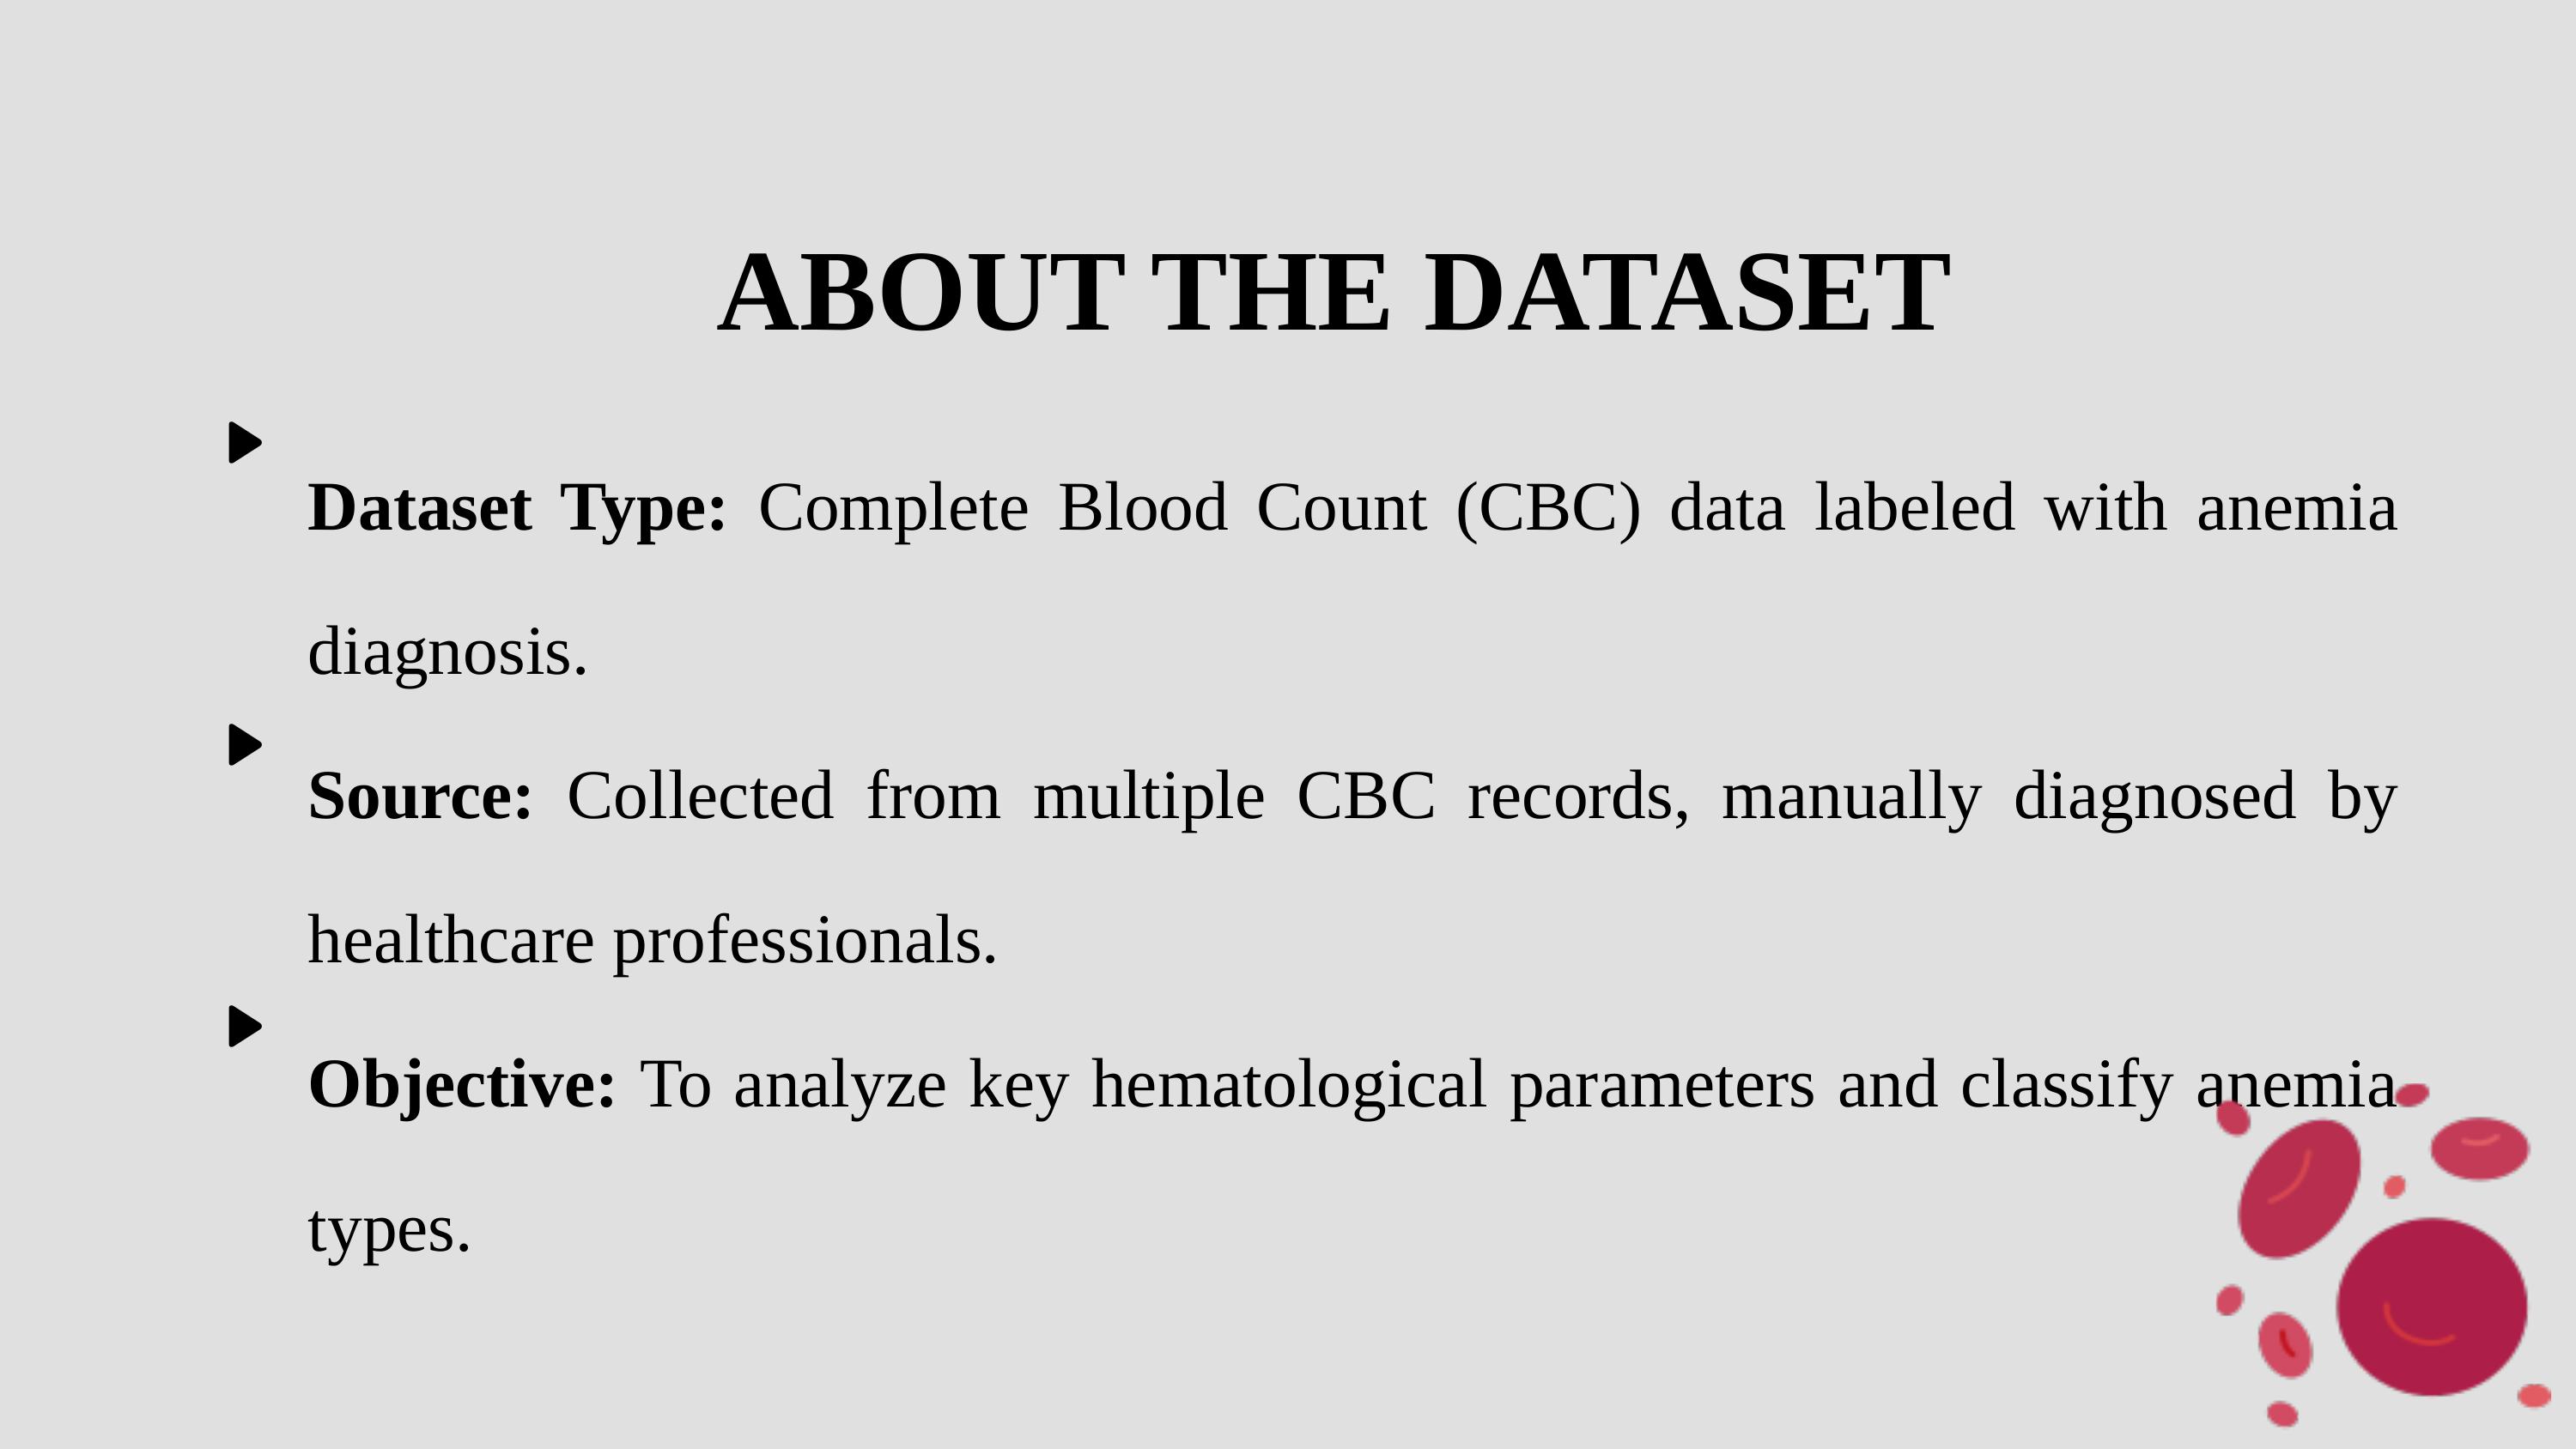

ABOUT THE DATASET
Dataset Type: Complete Blood Count (CBC) data labeled with anemia diagnosis.
Source: Collected from multiple CBC records, manually diagnosed by healthcare professionals.
Objective: To analyze key hematological parameters and classify anemia types.